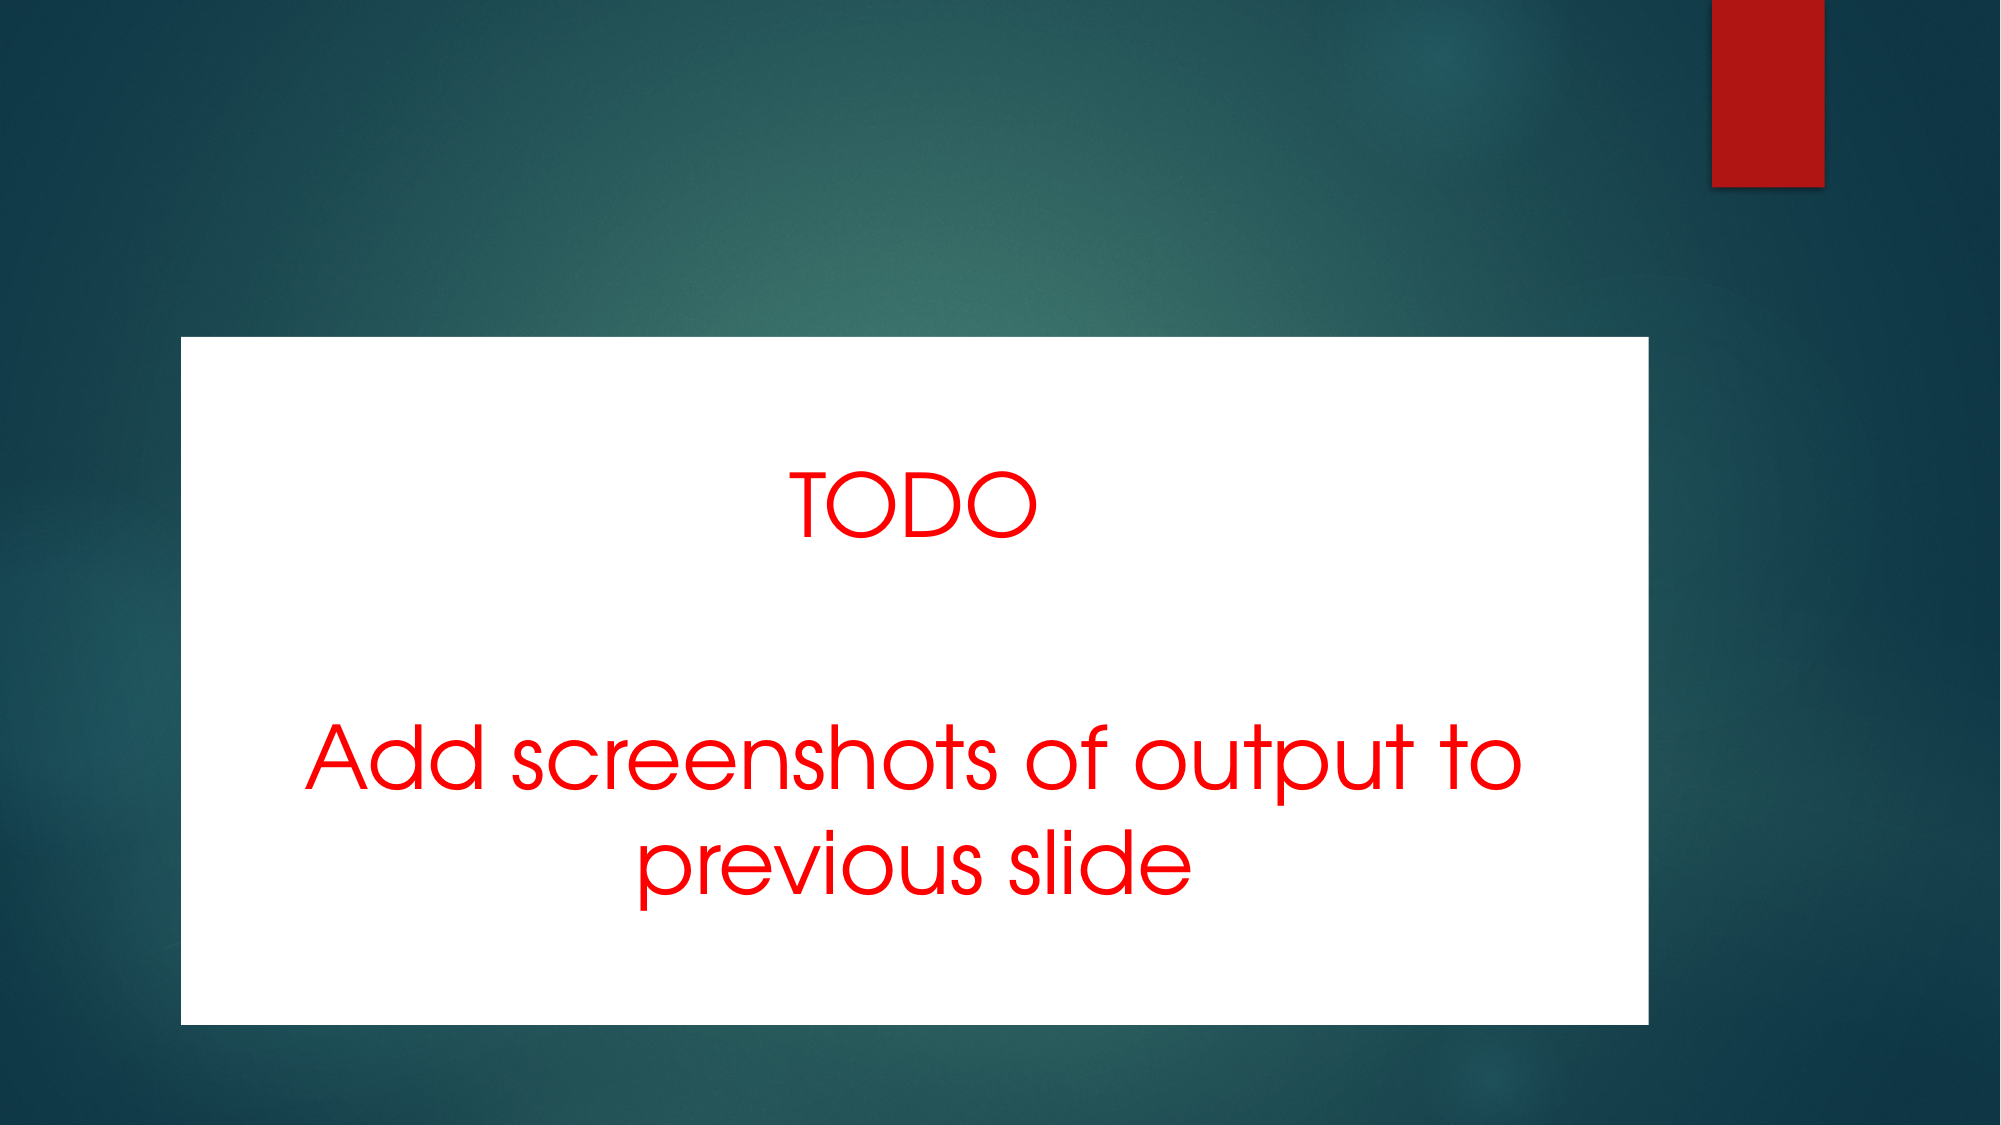

TODO

Add screenshots of output to previous slide